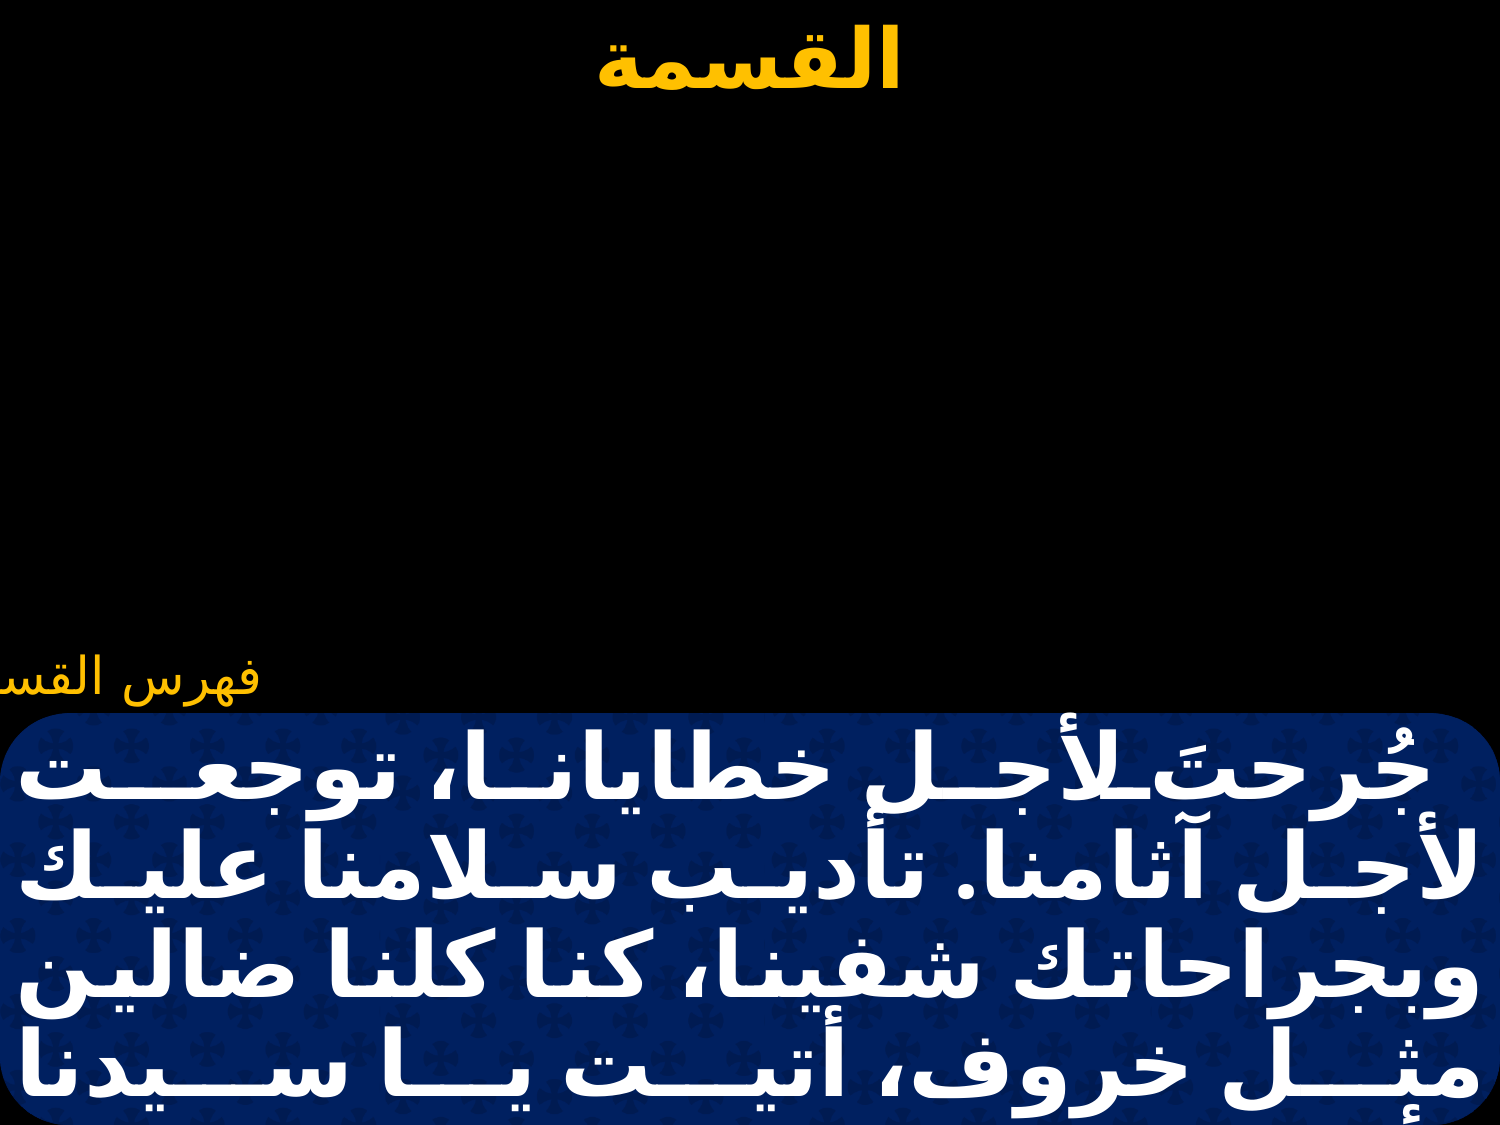

#
جُرحتَ لأجل خطايانا، توجعـت لأجل آثامنا. تأديب سلامنا عليك وبجراحاتك شفينا، كنا كلنا ضالين مثل خروف، أتيت يا سيدنا وأنقذتنا بمعرفة صليبك الحقيقية. وأنعمت علينا بشجرة الحياة، التى هى